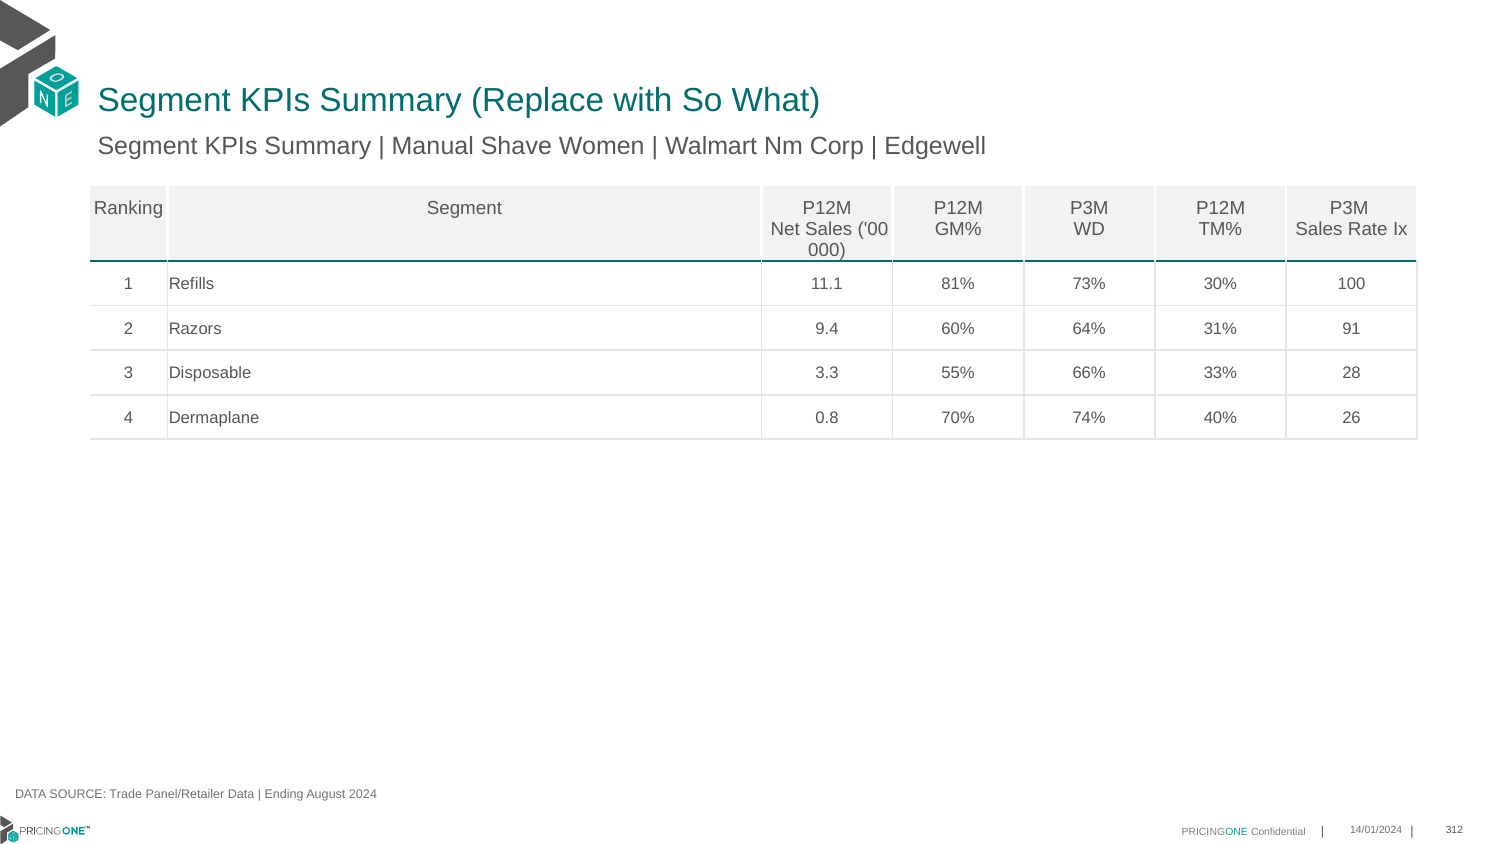

# Segment KPIs Summary (Replace with So What)
Segment KPIs Summary | Manual Shave Women | Walmart Nm Corp | Edgewell
| Ranking | Segment | P12M Net Sales ('00 000) | P12M GM% | P3M WD | P12M TM% | P3M Sales Rate Ix |
| --- | --- | --- | --- | --- | --- | --- |
| 1 | Refills | 11.1 | 81% | 73% | 30% | 100 |
| 2 | Razors | 9.4 | 60% | 64% | 31% | 91 |
| 3 | Disposable | 3.3 | 55% | 66% | 33% | 28 |
| 4 | Dermaplane | 0.8 | 70% | 74% | 40% | 26 |
DATA SOURCE: Trade Panel/Retailer Data | Ending August 2024

14/01/2024
312